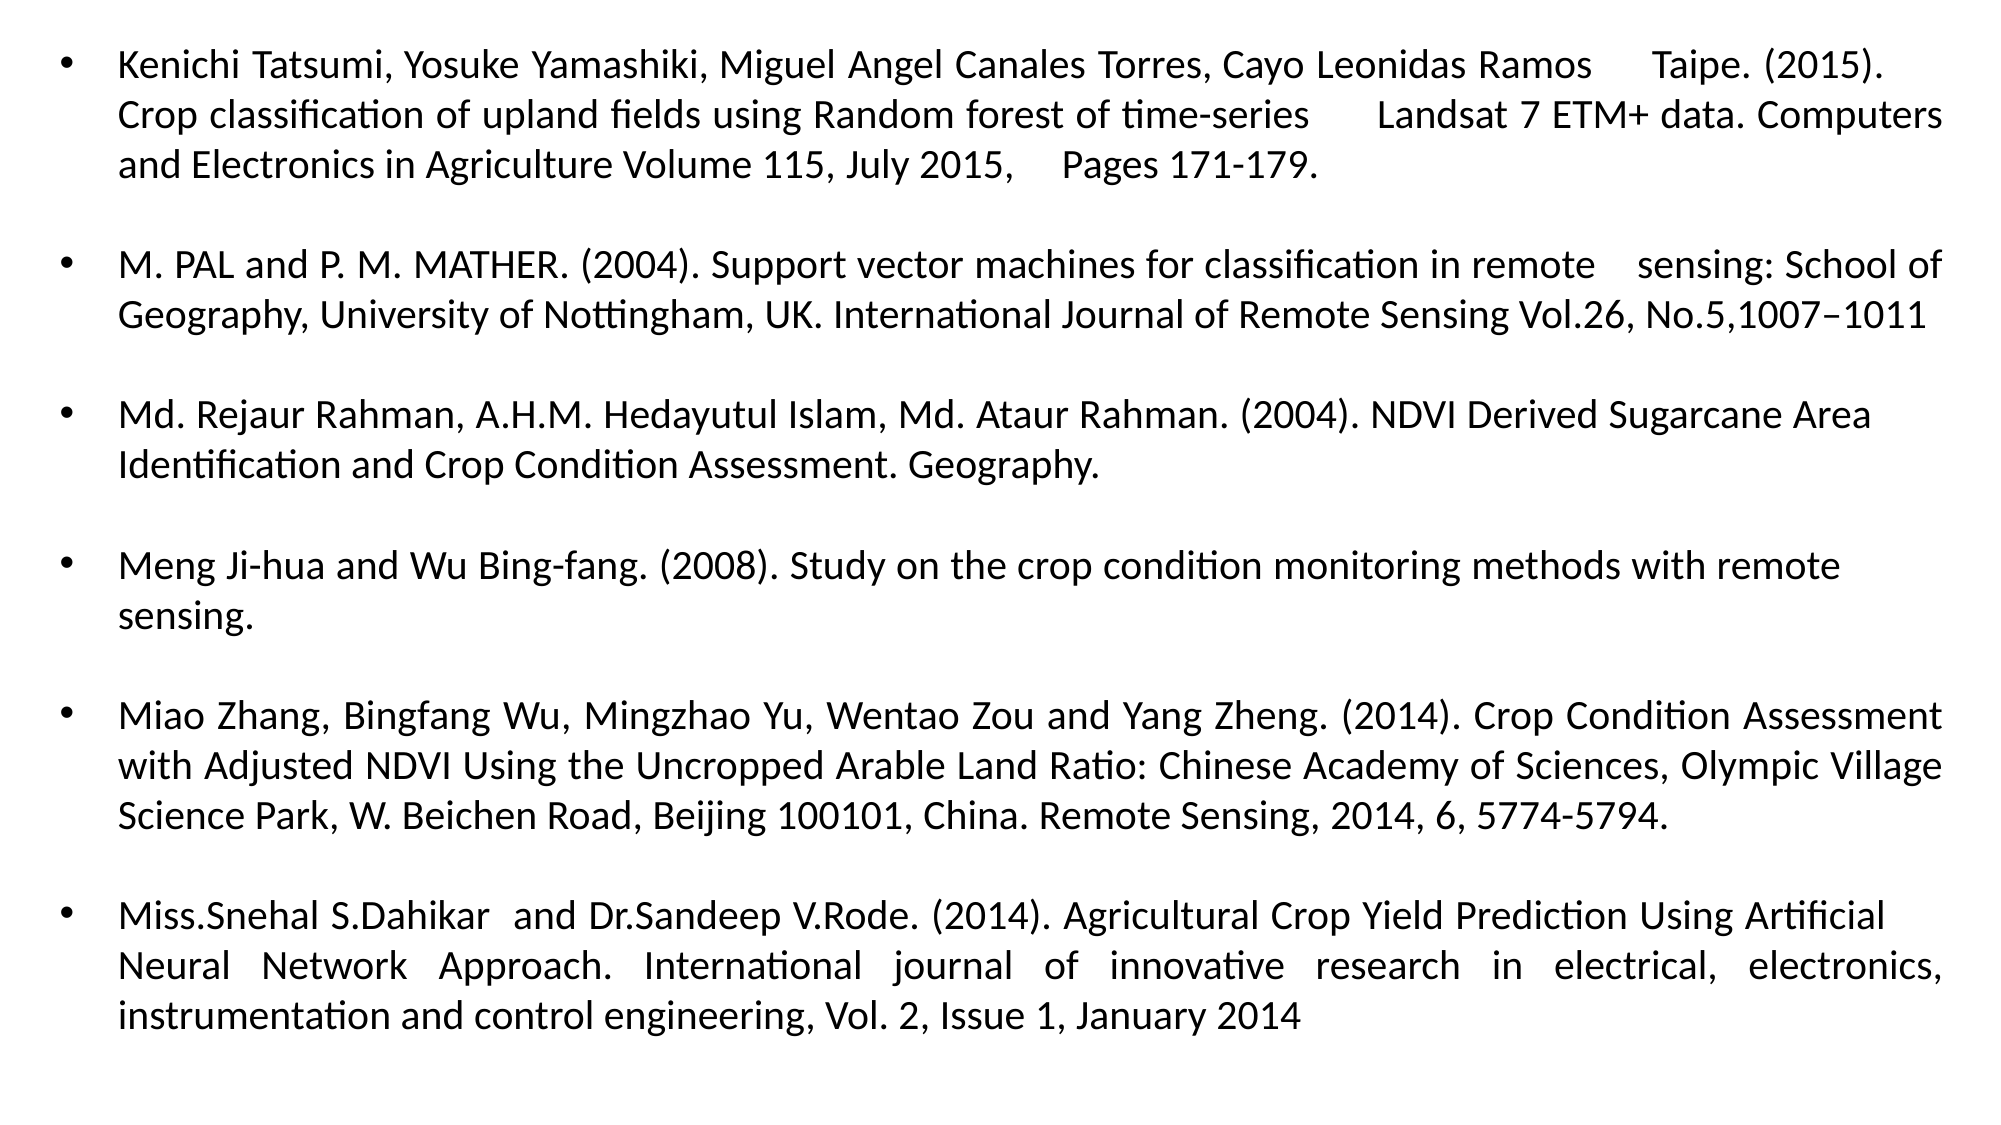

Kenichi Tatsumi, Yosuke Yamashiki, Miguel Angel Canales Torres, Cayo Leonidas Ramos     Taipe. (2015).      Crop classification of upland fields using Random forest of time-series      Landsat 7 ETM+ data. Computers and Electronics in Agriculture Volume 115, July 2015,     Pages 171-179.

M. PAL and P. M. MATHER. (2004). Support vector machines for classification in remote    sensing: School of Geography, University of Nottingham, UK. International Journal of Remote Sensing Vol.26, No.5,1007–1011

Md. Rejaur Rahman, A.H.M. Hedayutul Islam, Md. Ataur Rahman. (2004). NDVI Derived Sugarcane Area        Identification and Crop Condition Assessment. Geography.

Meng Ji-hua and Wu Bing-fang. (2008). Study on the crop condition monitoring methods with remote           sensing.

Miao Zhang, Bingfang Wu, Mingzhao Yu, Wentao Zou and Yang Zheng. (2014). Crop Condition Assessment with Adjusted NDVI Using the Uncropped Arable Land Ratio: Chinese Academy of Sciences, Olympic Village Science Park, W. Beichen Road, Beijing 100101, China. Remote Sensing, 2014, 6, 5774-5794.

Miss.Snehal S.Dahikar  and Dr.Sandeep V.Rode. (2014). Agricultural Crop Yield Prediction Using Artificial      Neural Network Approach. International journal of innovative research in electrical, electronics, instrumentation and control engineering, Vol. 2, Issue 1, January 2014